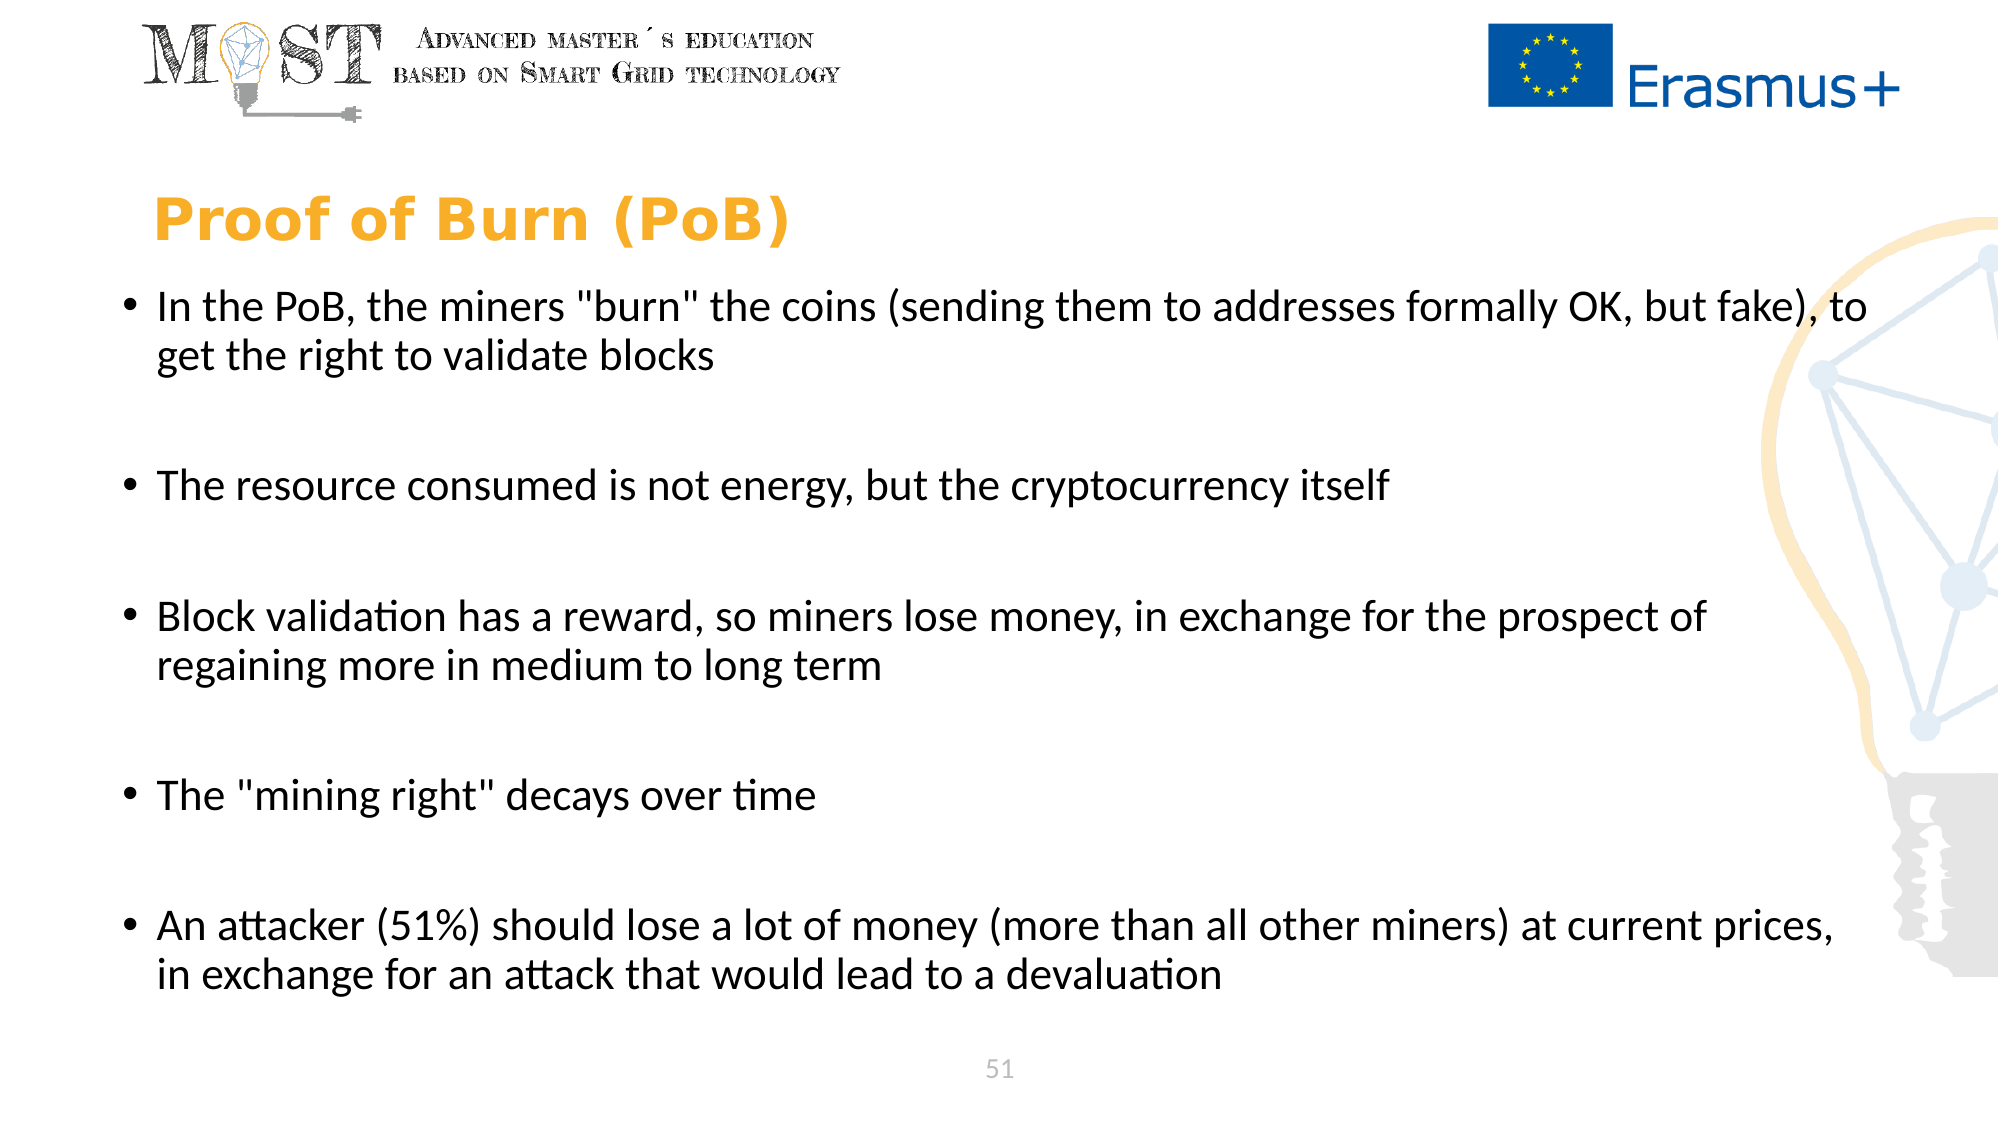

# Proof of Burn (PoB)
In the PoB, the miners "burn" the coins (sending them to addresses formally OK, but fake), to get the right to validate blocks

The resource consumed is not energy, but the cryptocurrency itself

Block validation has a reward, so miners lose money, in exchange for the prospect of regaining more in medium to long term

The "mining right" decays over time

An attacker (51%) should lose a lot of money (more than all other miners) at current prices, in exchange for an attack that would lead to a devaluation
51